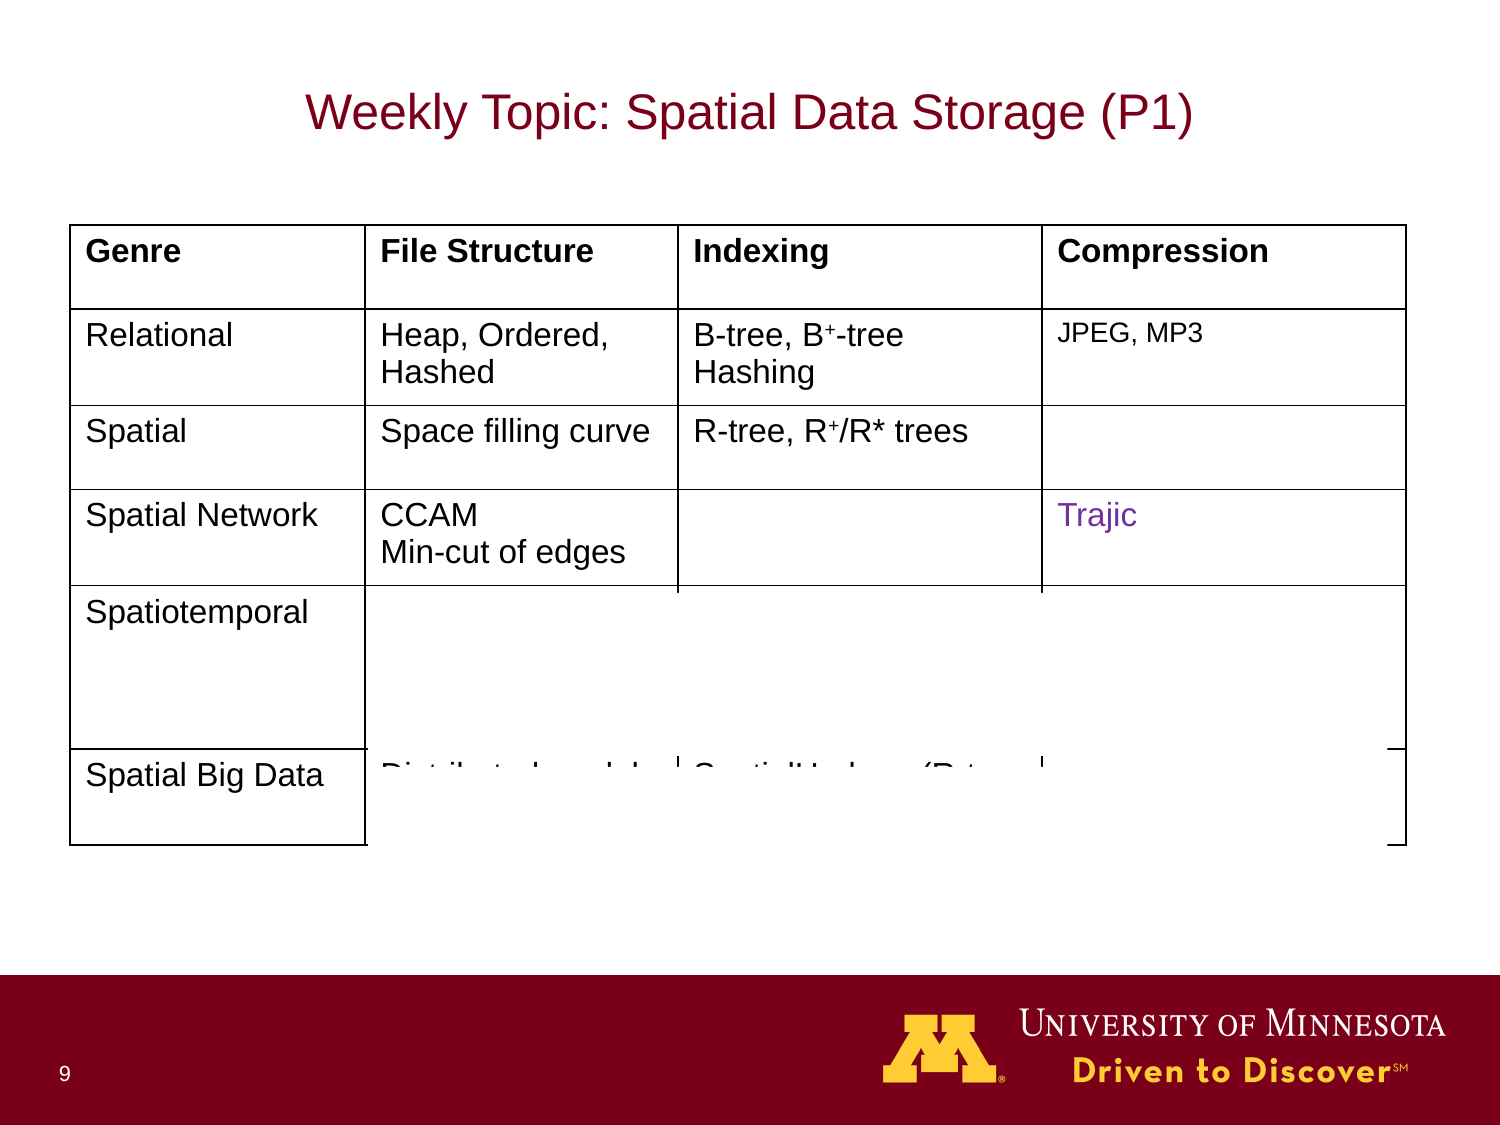

# Weekly Topic: Spatial Data Storage (P1)
| Genre | File Structure | Indexing | Compression |
| --- | --- | --- | --- |
| Relational | Heap, Ordered, Hashed | B-tree, B+-tree Hashing | JPEG, MP3 |
| Spatial | Space filling curve | R-tree, R+/R\* trees |  |
| Spatial Network | CCAM Min-cut of edges |  | Trajic |
| Spatiotemporal | Snapshot, Lagrangian, Min-cut of hyper-edges | TPRtree, MVRtree, pyramid, … | REST: A Reference based framework for ST trajectory compression (G5 - Spring 2022) |
| Spatial Big Data | Distributed models | SpatialHadoop (R-tree on Hadoop), GPU … |  |

9